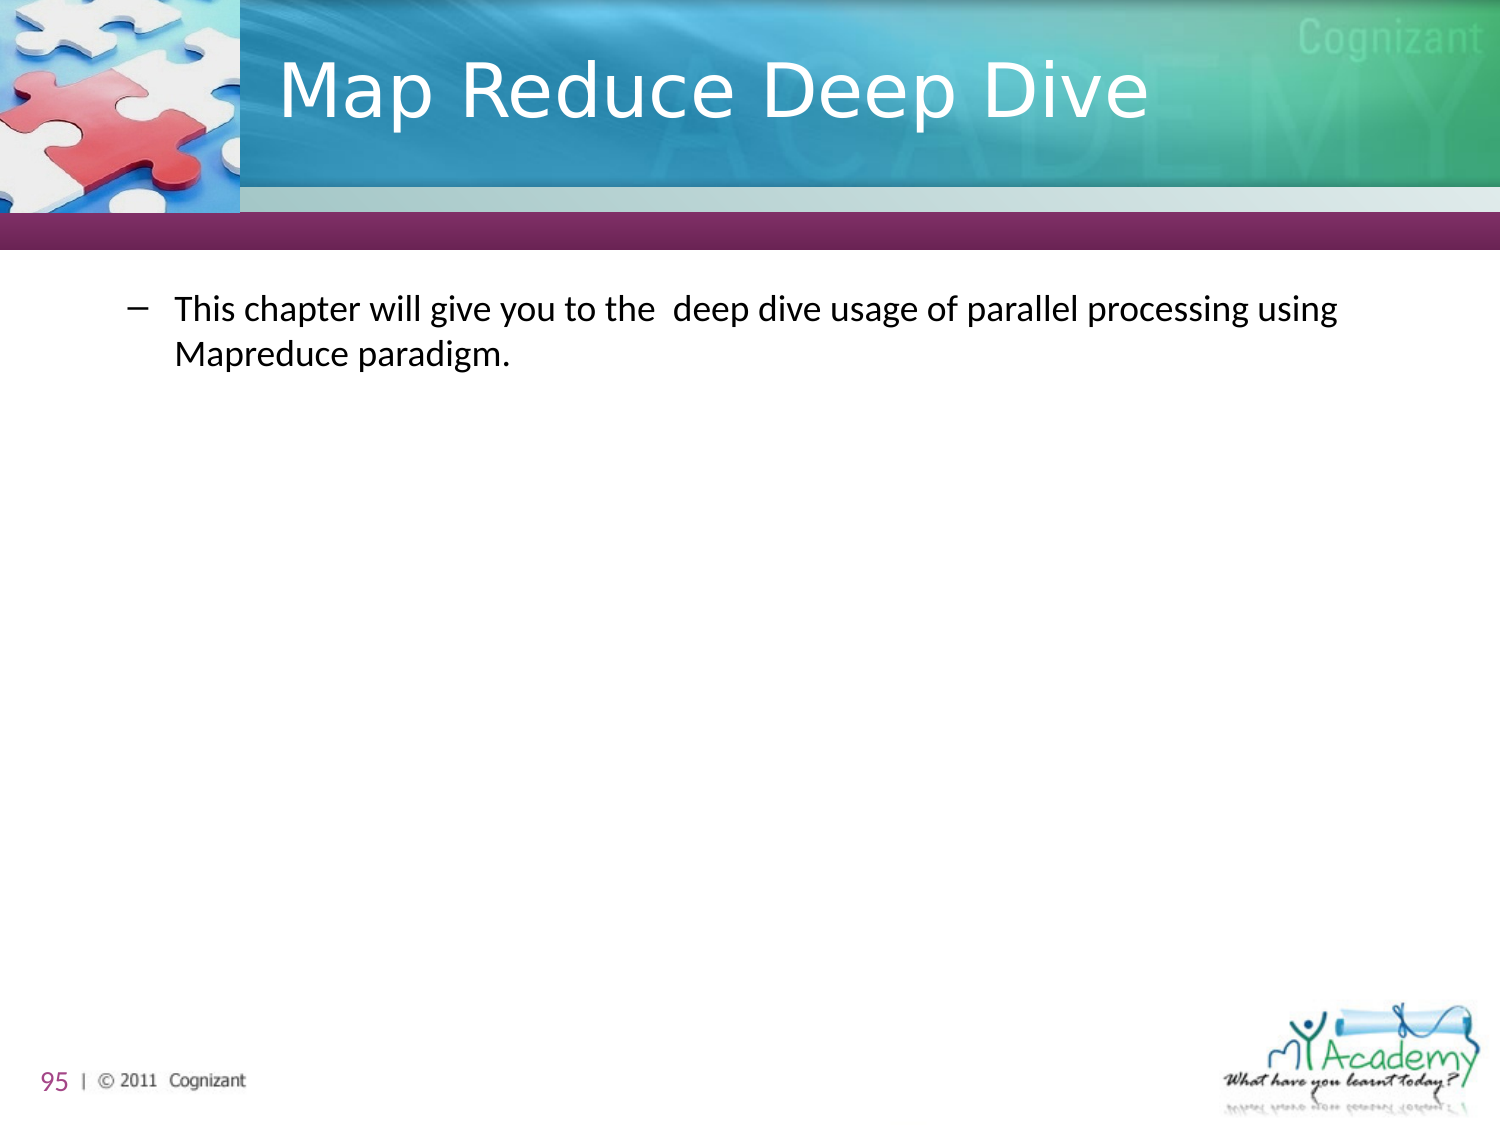

# Map Reduce Deep Dive
This chapter will give you to the  deep dive usage of parallel processing using Mapreduce paradigm.

95